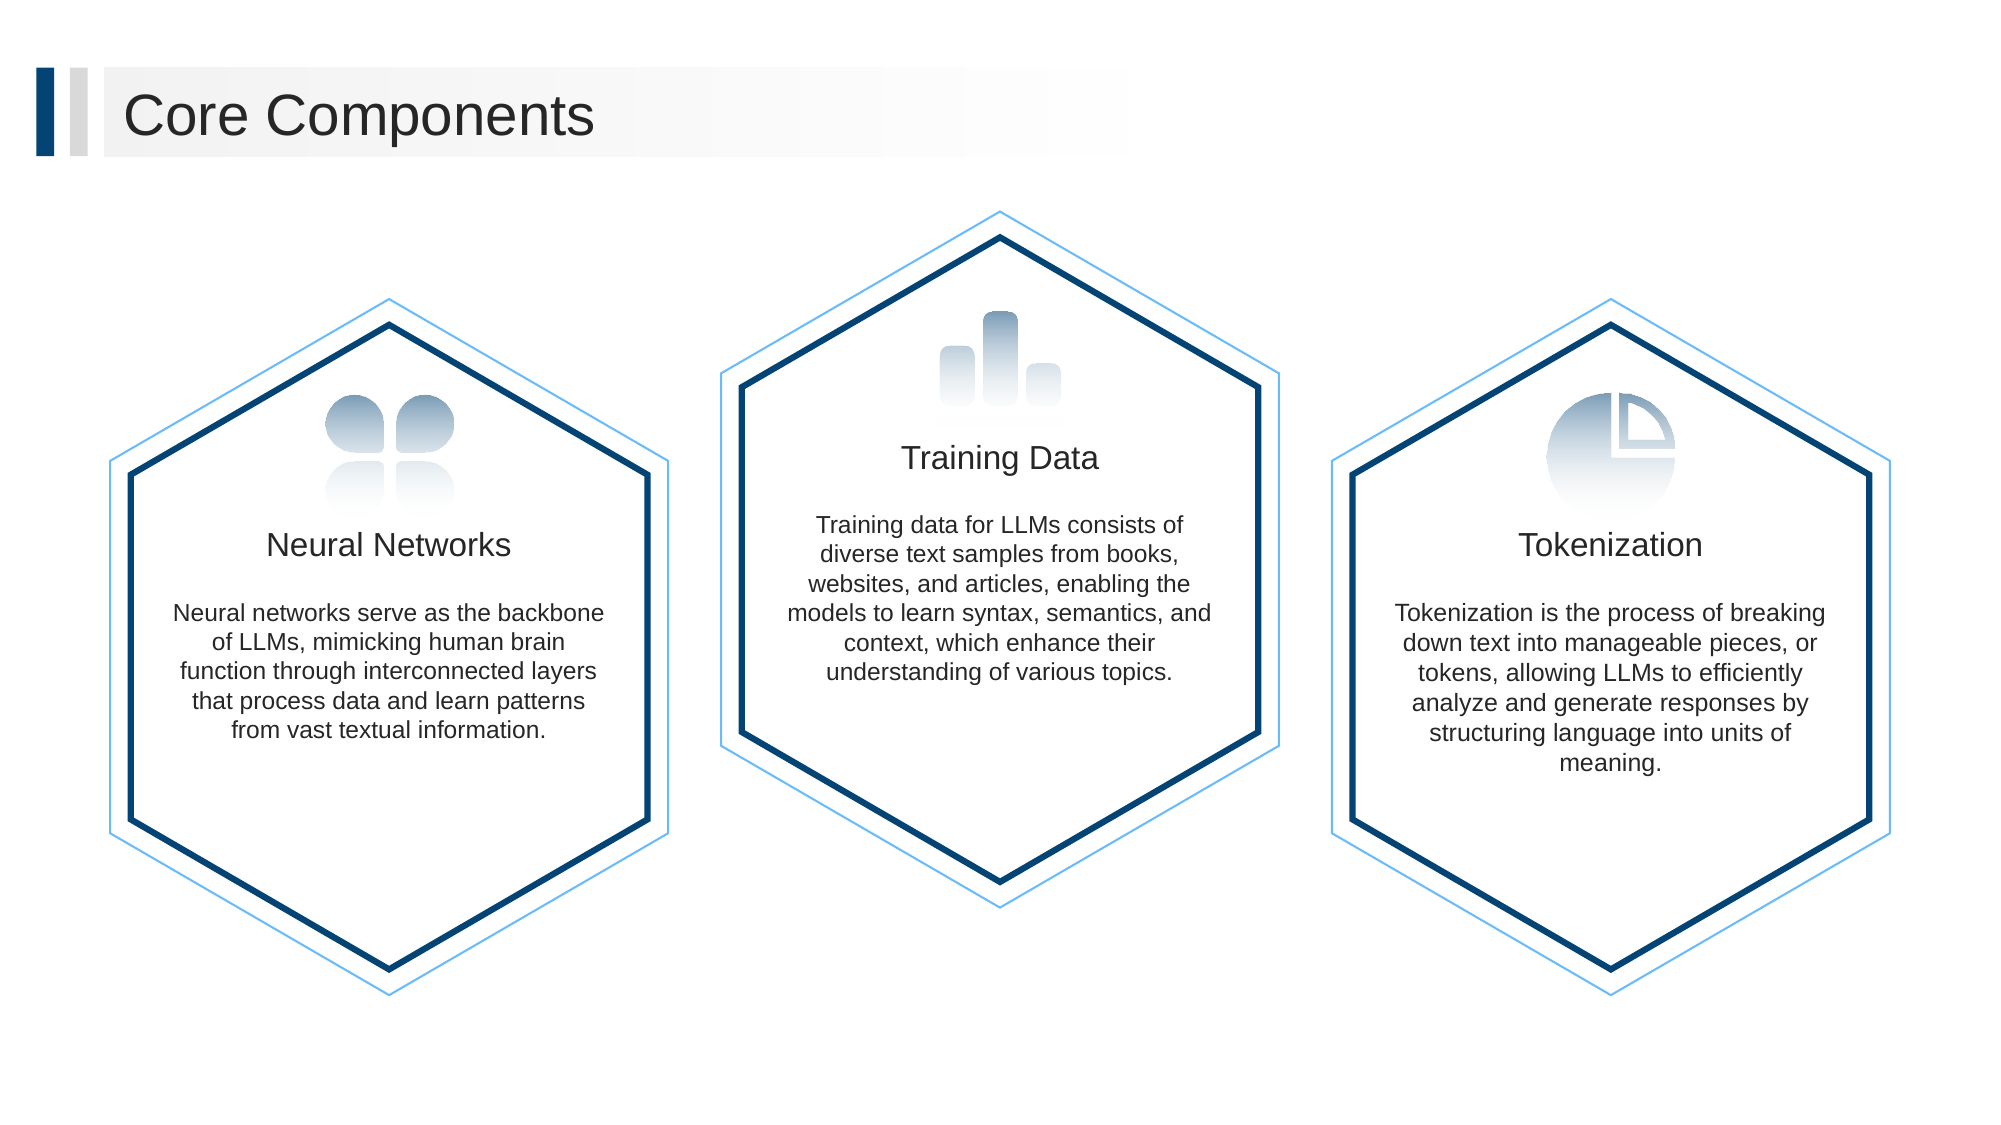

Core Components

Training Data
Neural Networks
Tokenization
Training data for LLMs consists of diverse text samples from books, websites, and articles, enabling the models to learn syntax, semantics, and context, which enhance their understanding of various topics.
Neural networks serve as the backbone of LLMs, mimicking human brain function through interconnected layers that process data and learn patterns from vast textual information.
Tokenization is the process of breaking down text into manageable pieces, or tokens, allowing LLMs to efficiently analyze and generate responses by structuring language into units of meaning.